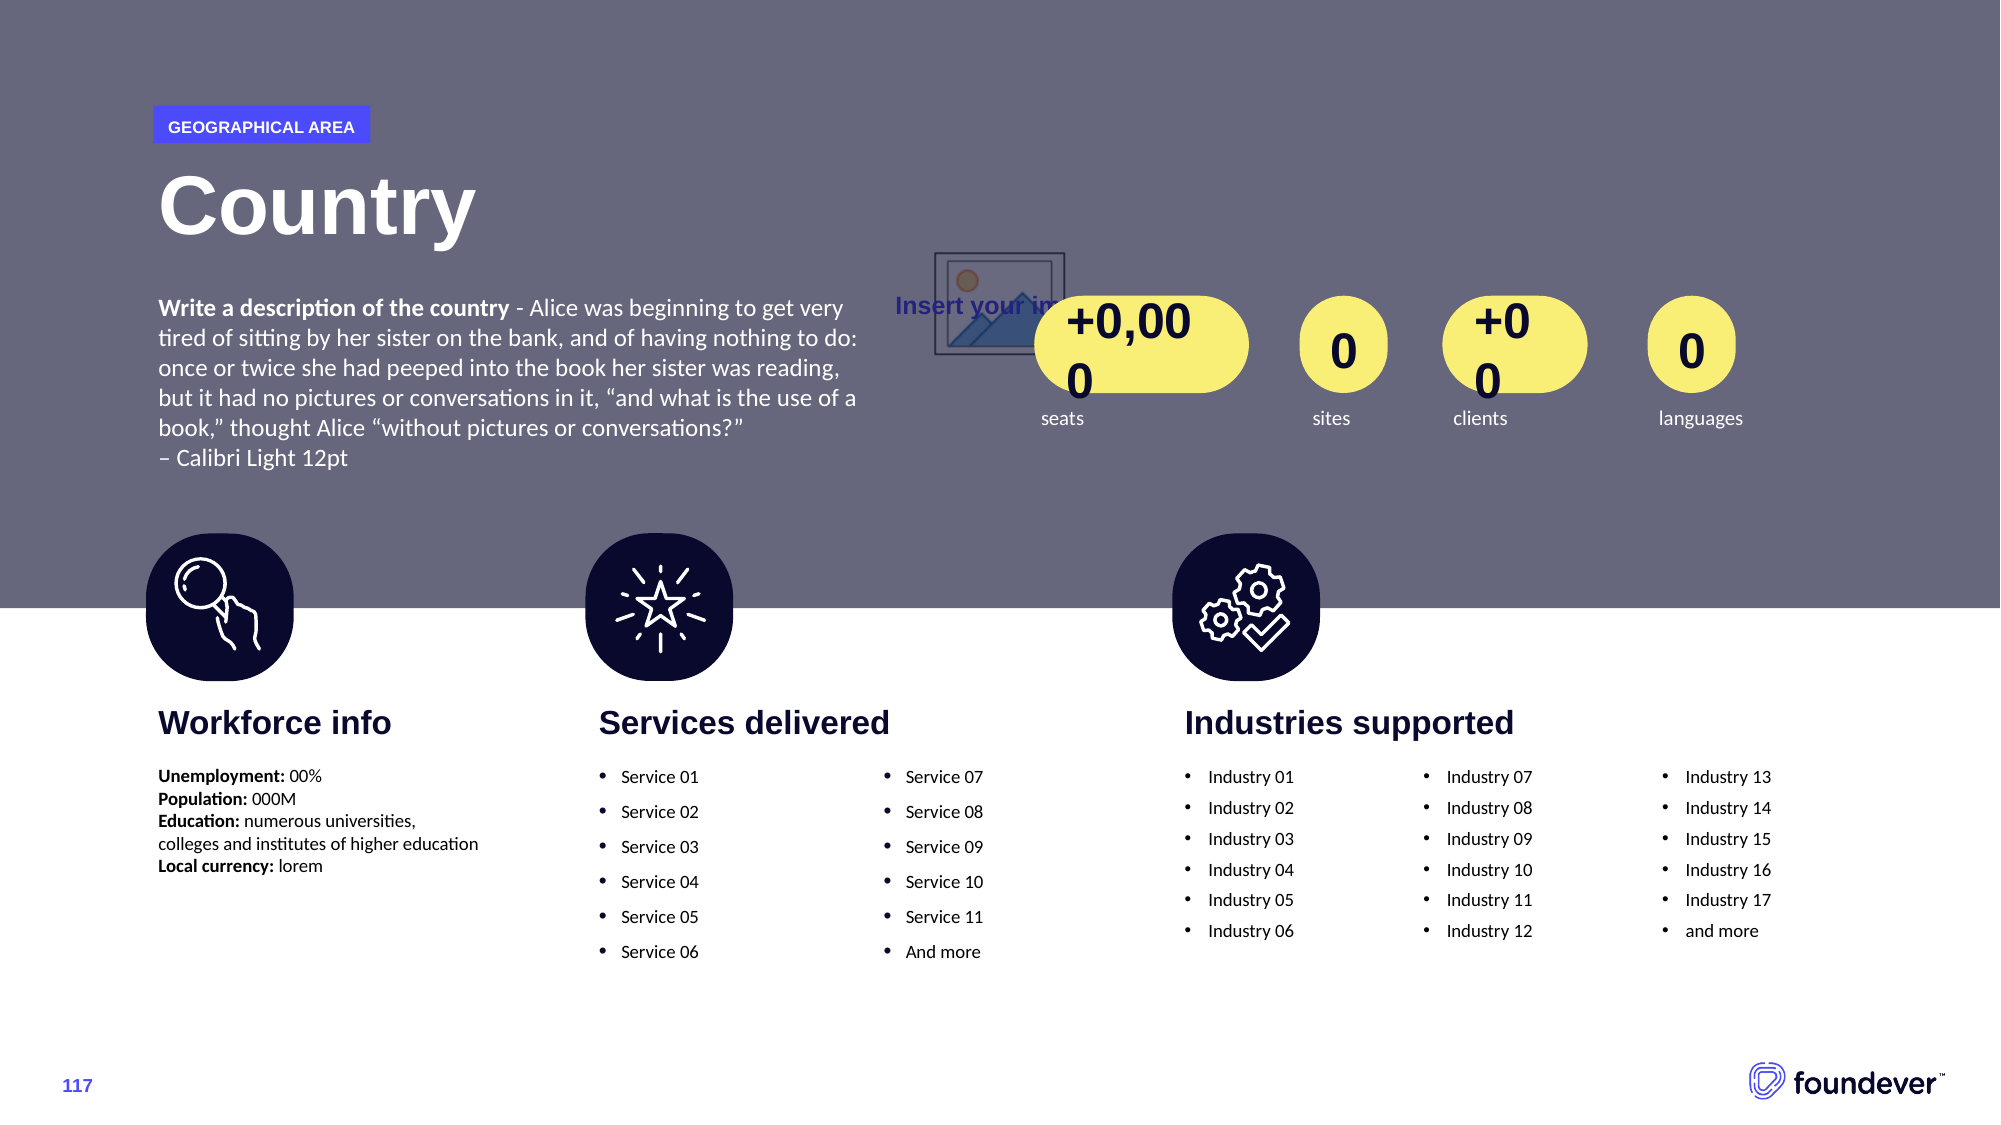

GEOGRAPHICAL AREA
Country
Write a description of the country - Alice was beginning to get very tired of sitting by her sister on the bank, and of having nothing to do: once or twice she had peeped into the book her sister was reading, but it had no pictures or conversations in it, “and what is the use of a book,” thought Alice “without pictures or conversations?”
– Calibri Light 12pt
0
0
+0,000
+00
seats
sites
clients
languages

Workforce info
Services delivered
Industries supported
Unemployment: 00%
Population: 000M
Education: numerous universities,
colleges and institutes of higher education
Local currency: lorem
Service 01
Service 02
Service 03
Service 04
Service 05
Service 06
Service 07
Service 08
Service 09
Service 10
Service 11
And more
Industry 01
Industry 02
Industry 03
Industry 04
Industry 05
Industry 06
Industry 07
Industry 08
Industry 09
Industry 10
Industry 11
Industry 12
Industry 13
Industry 14
Industry 15
Industry 16
Industry 17
and more